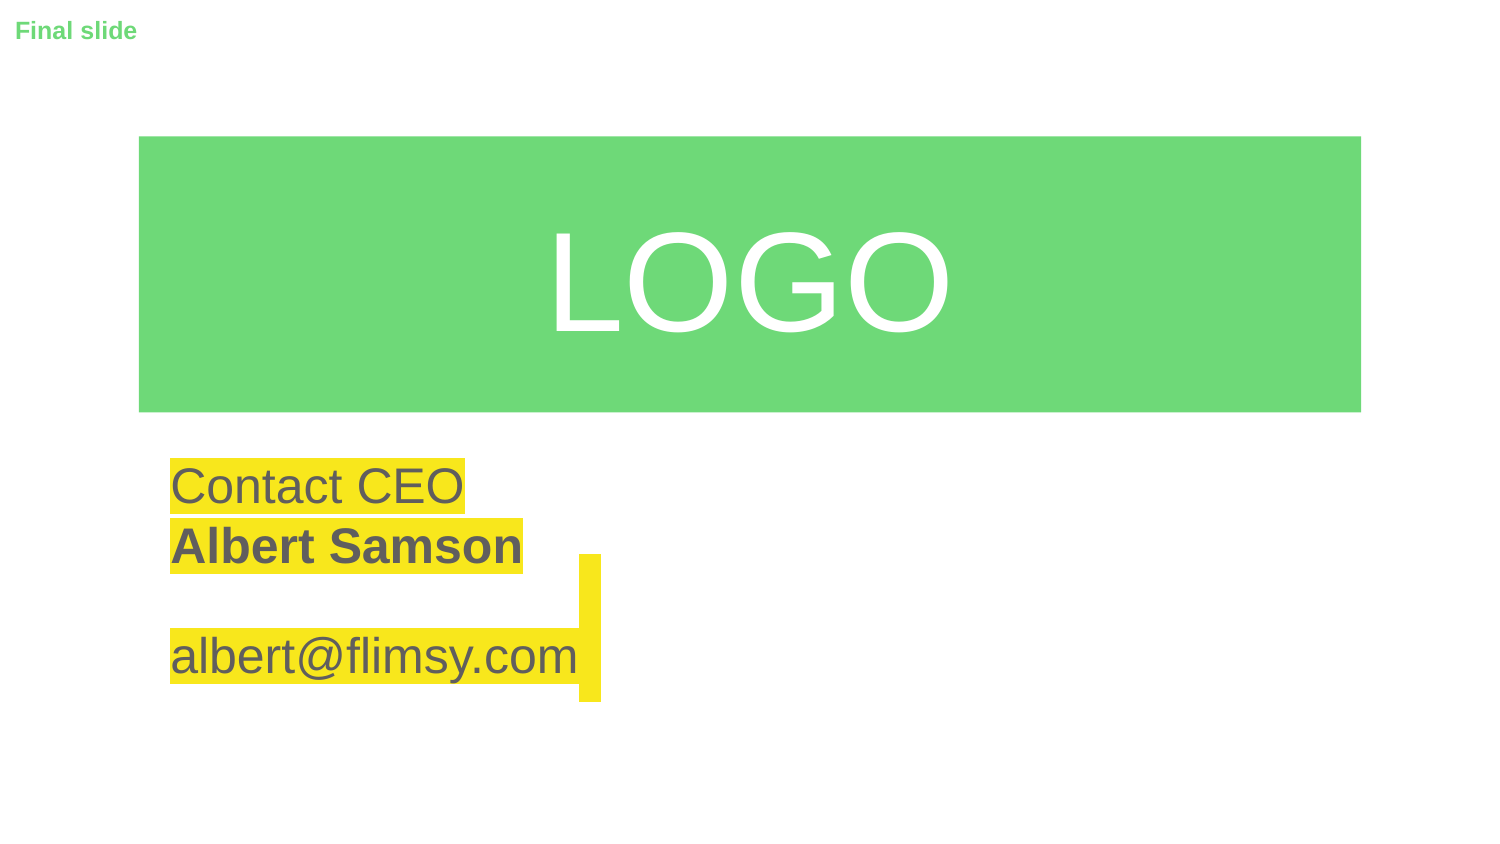

Final slide
LOGO
# Contact CEO Albert Samson albert@flimsy.com